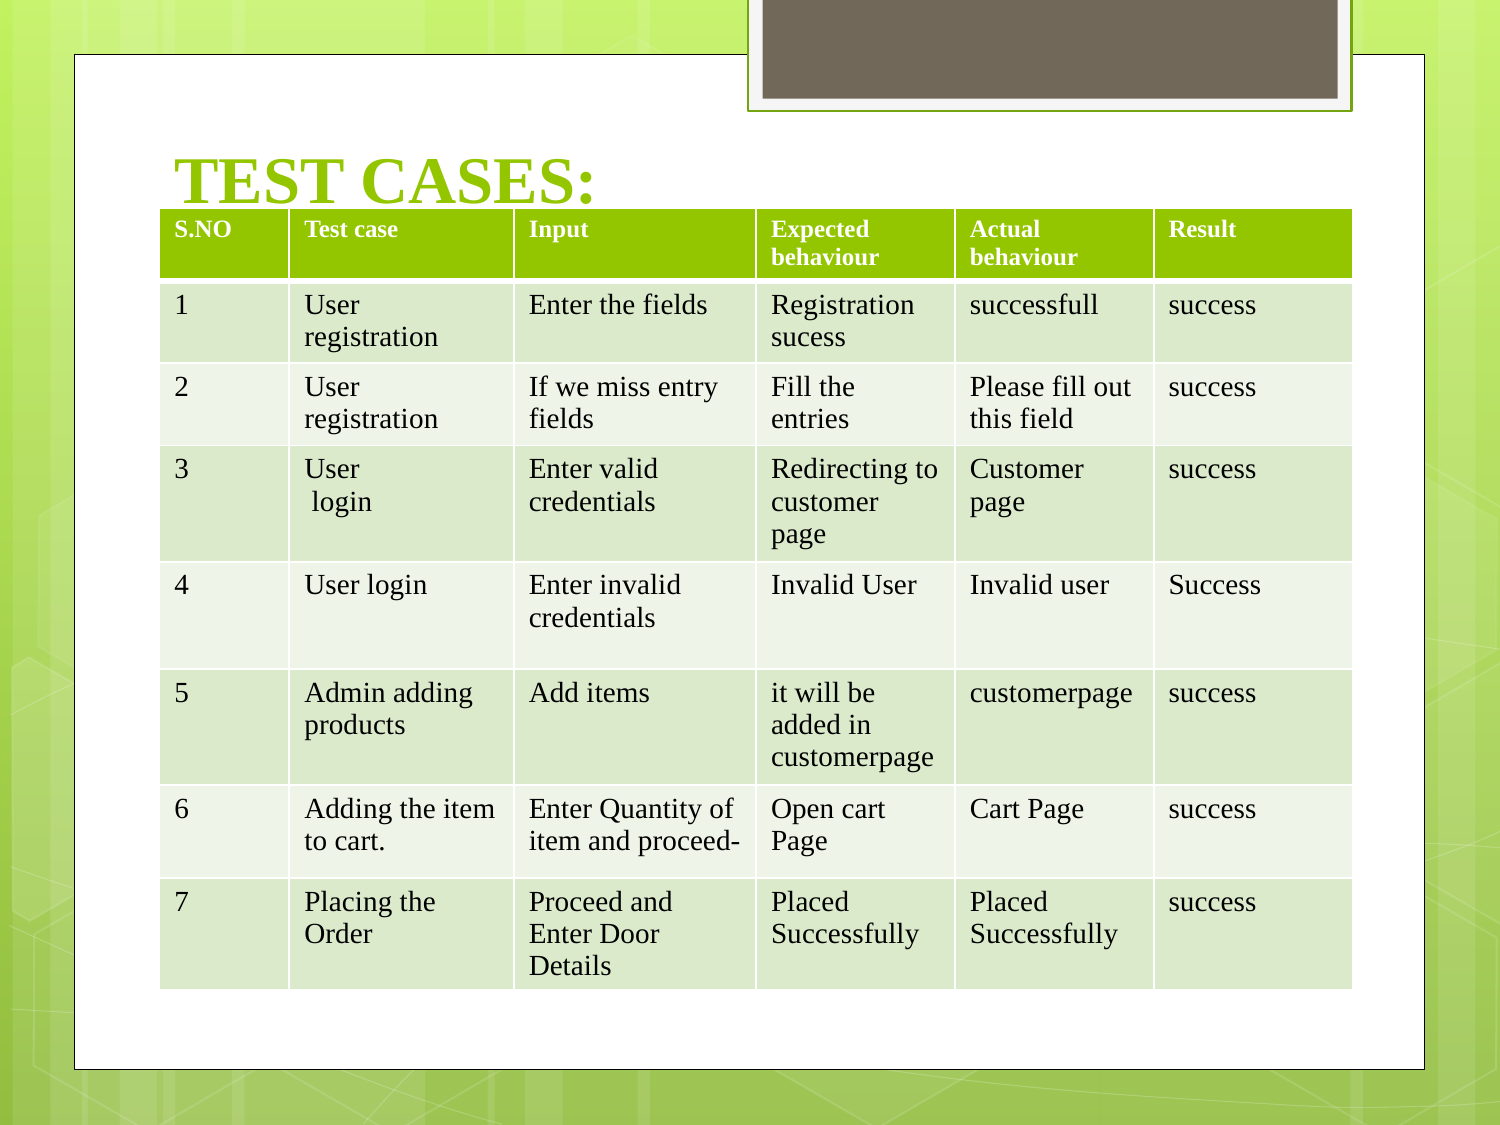

# TEST CASES:
| S.NO | Test case | Input | Expected behaviour | Actual behaviour | Result |
| --- | --- | --- | --- | --- | --- |
| 1 | User registration | Enter the fields | Registration sucess | successfull | success |
| 2 | User registration | If we miss entry fields | Fill the entries | Please fill out this field | success |
| 3 | User login | Enter valid credentials | Redirecting to customer page | Customer page | success |
| 4 | User login | Enter invalid credentials | Invalid User | Invalid user | Success |
| 5 | Admin adding products | Add items | it will be added in customerpage | customerpage | success |
| 6 | Adding the item to cart. | Enter Quantity of item and proceed- | Open cart Page | Cart Page | success |
| 7 | Placing the Order | Proceed and Enter Door Details | Placed Successfully | Placed Successfully | success |